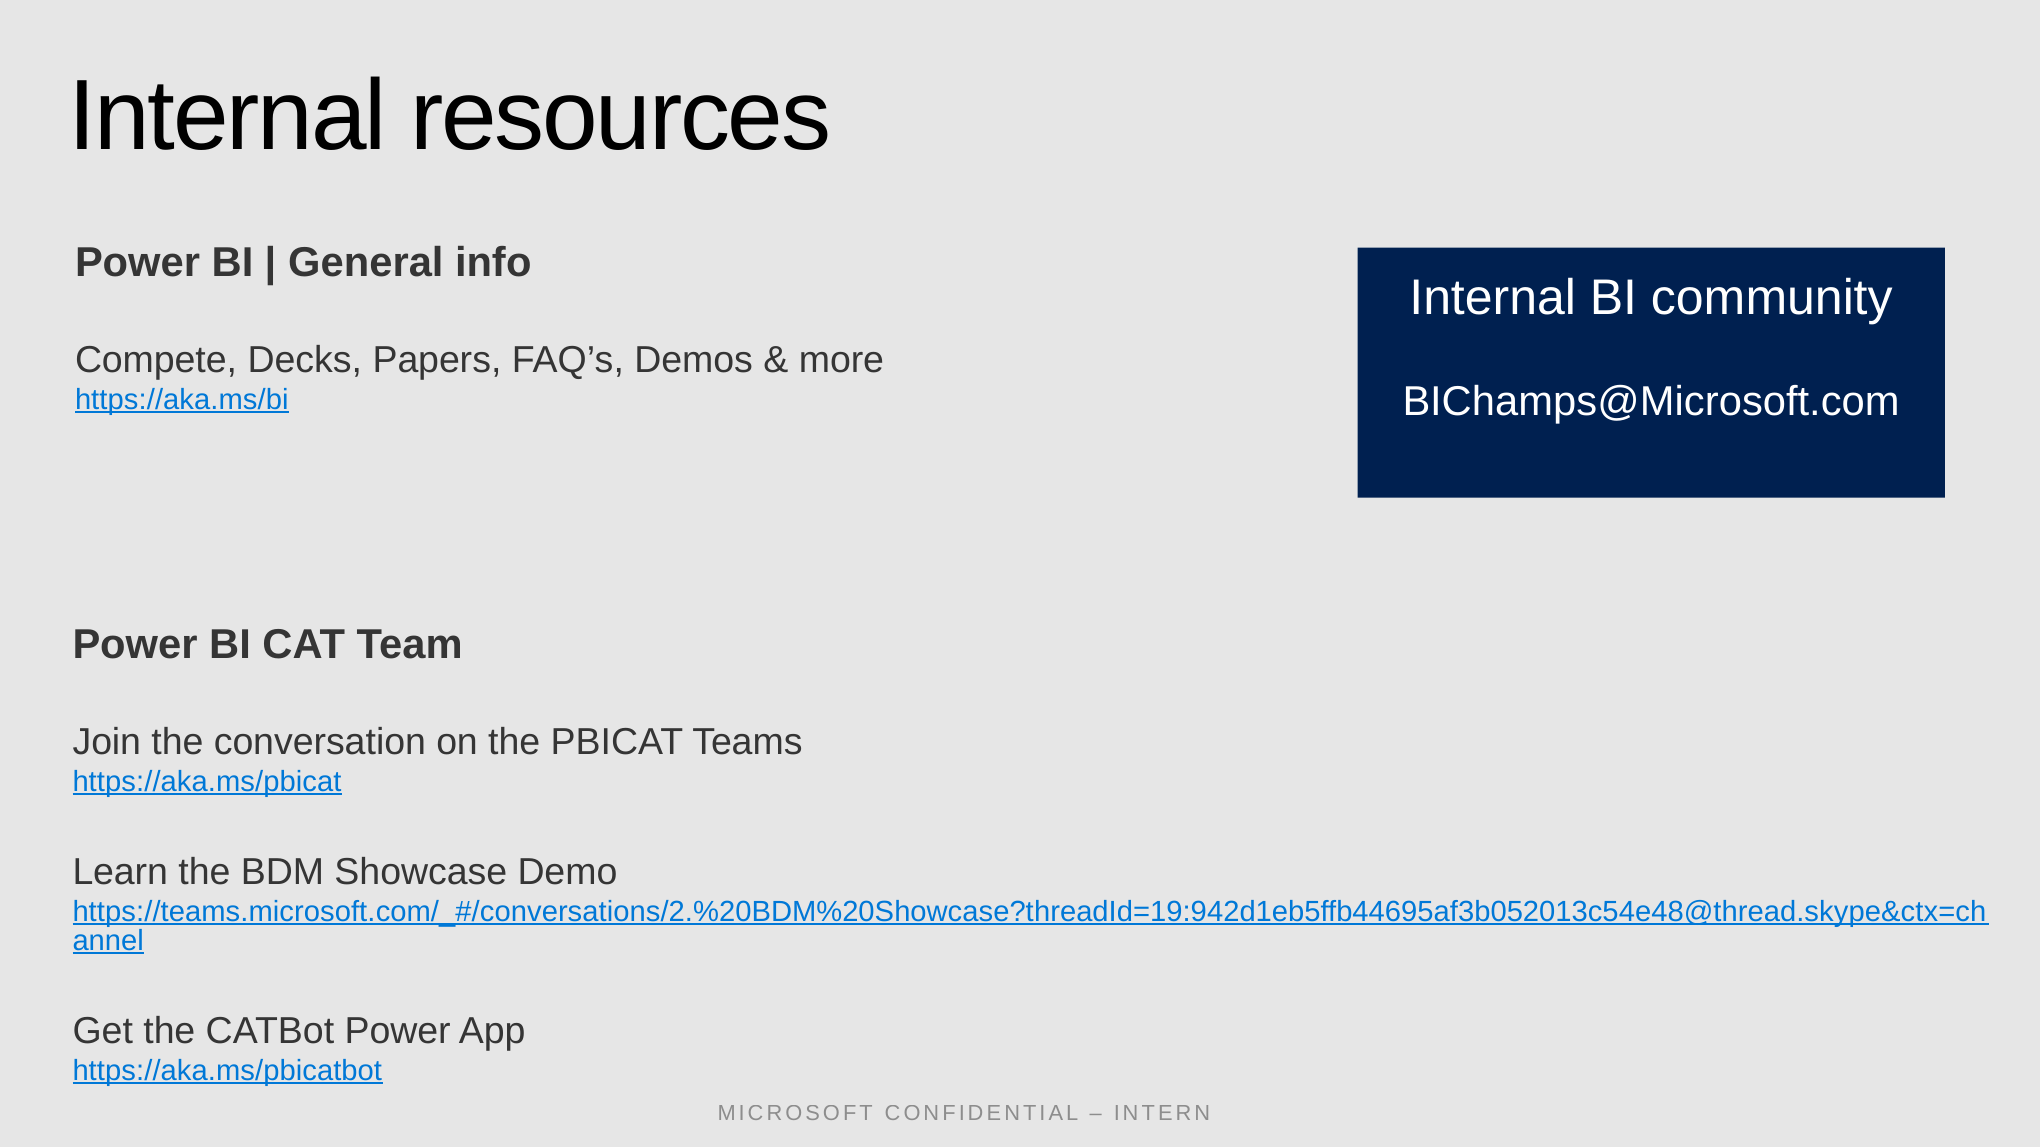

# Internal resources
Power BI | General info

Compete, Decks, Papers, FAQ’s, Demos & more
https://aka.ms/bi

Internal BI community

BIChamps@Microsoft.com

Power BI CAT Team

Join the conversation on the PBICAT Teams
https://aka.ms/pbicat

Learn the BDM Showcase Demo
https://teams.microsoft.com/_#/conversations/2.%20BDM%20Showcase?threadId=19:942d1eb5ffb44695af3b052013c54e48@thread.skype&ctx=channel

Get the CATBot Power App
https://aka.ms/pbicatbot